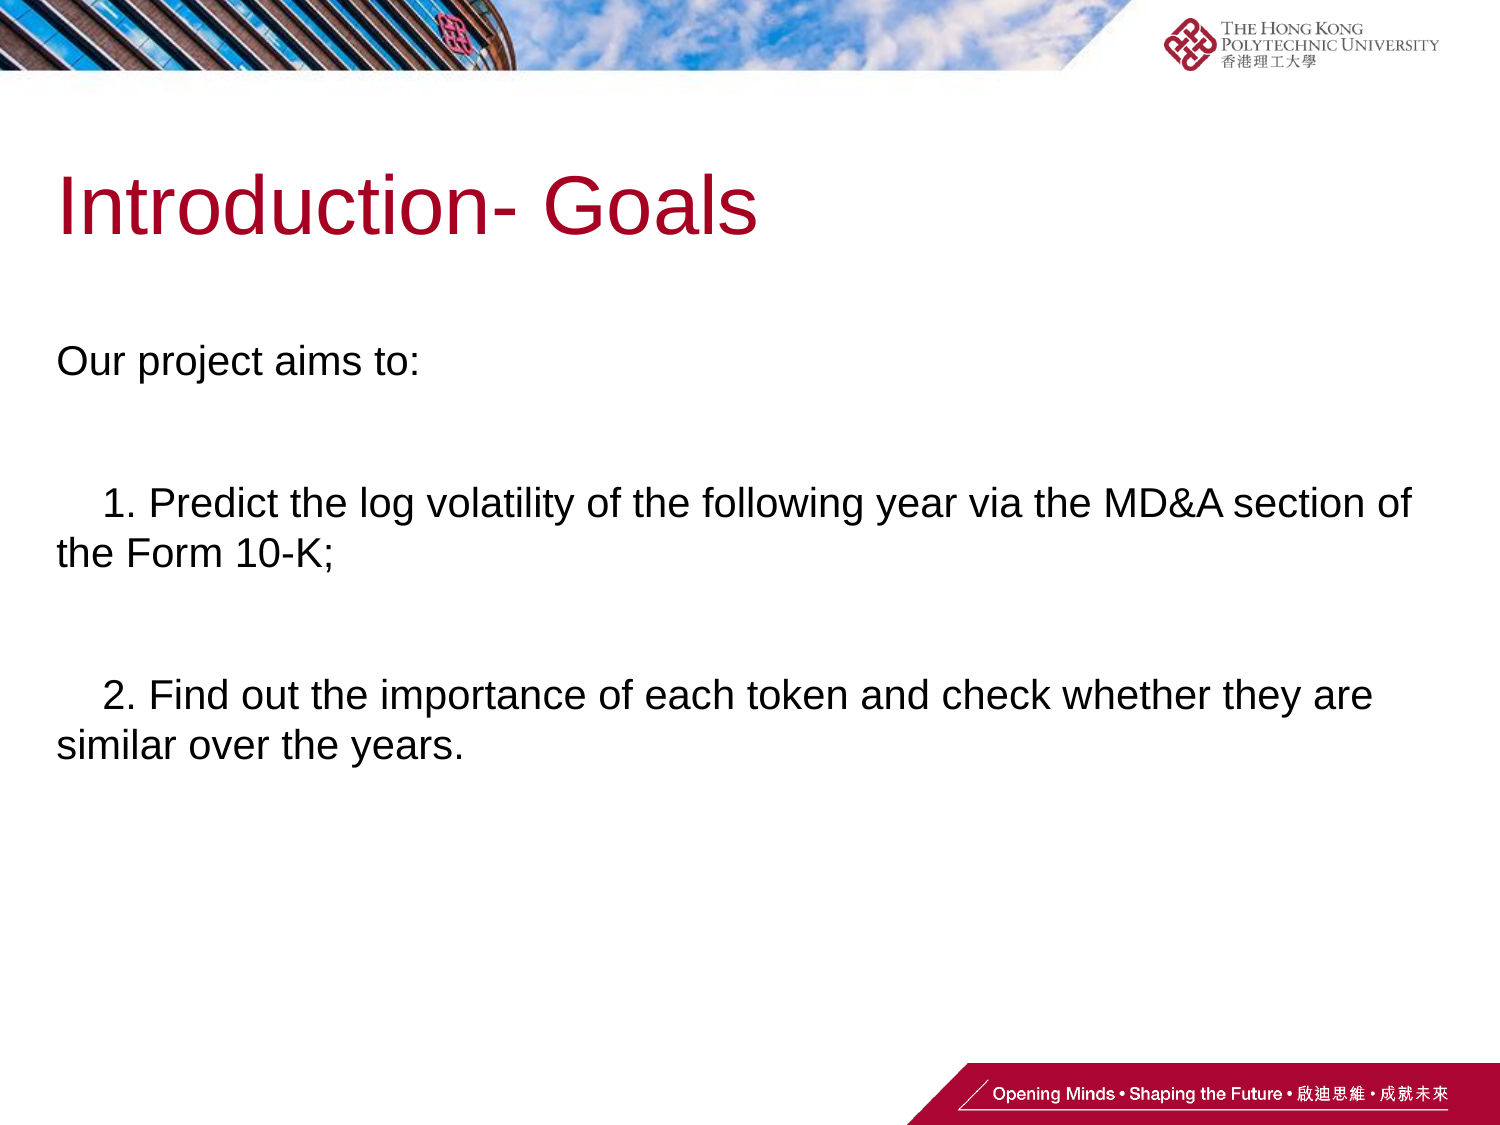

# Introduction- Goals
Our project aims to:

    1. Predict the log volatility of the following year via the MD&A section of the Form 10-K;

    2. Find out the importance of each token and check whether they are similar over the years.